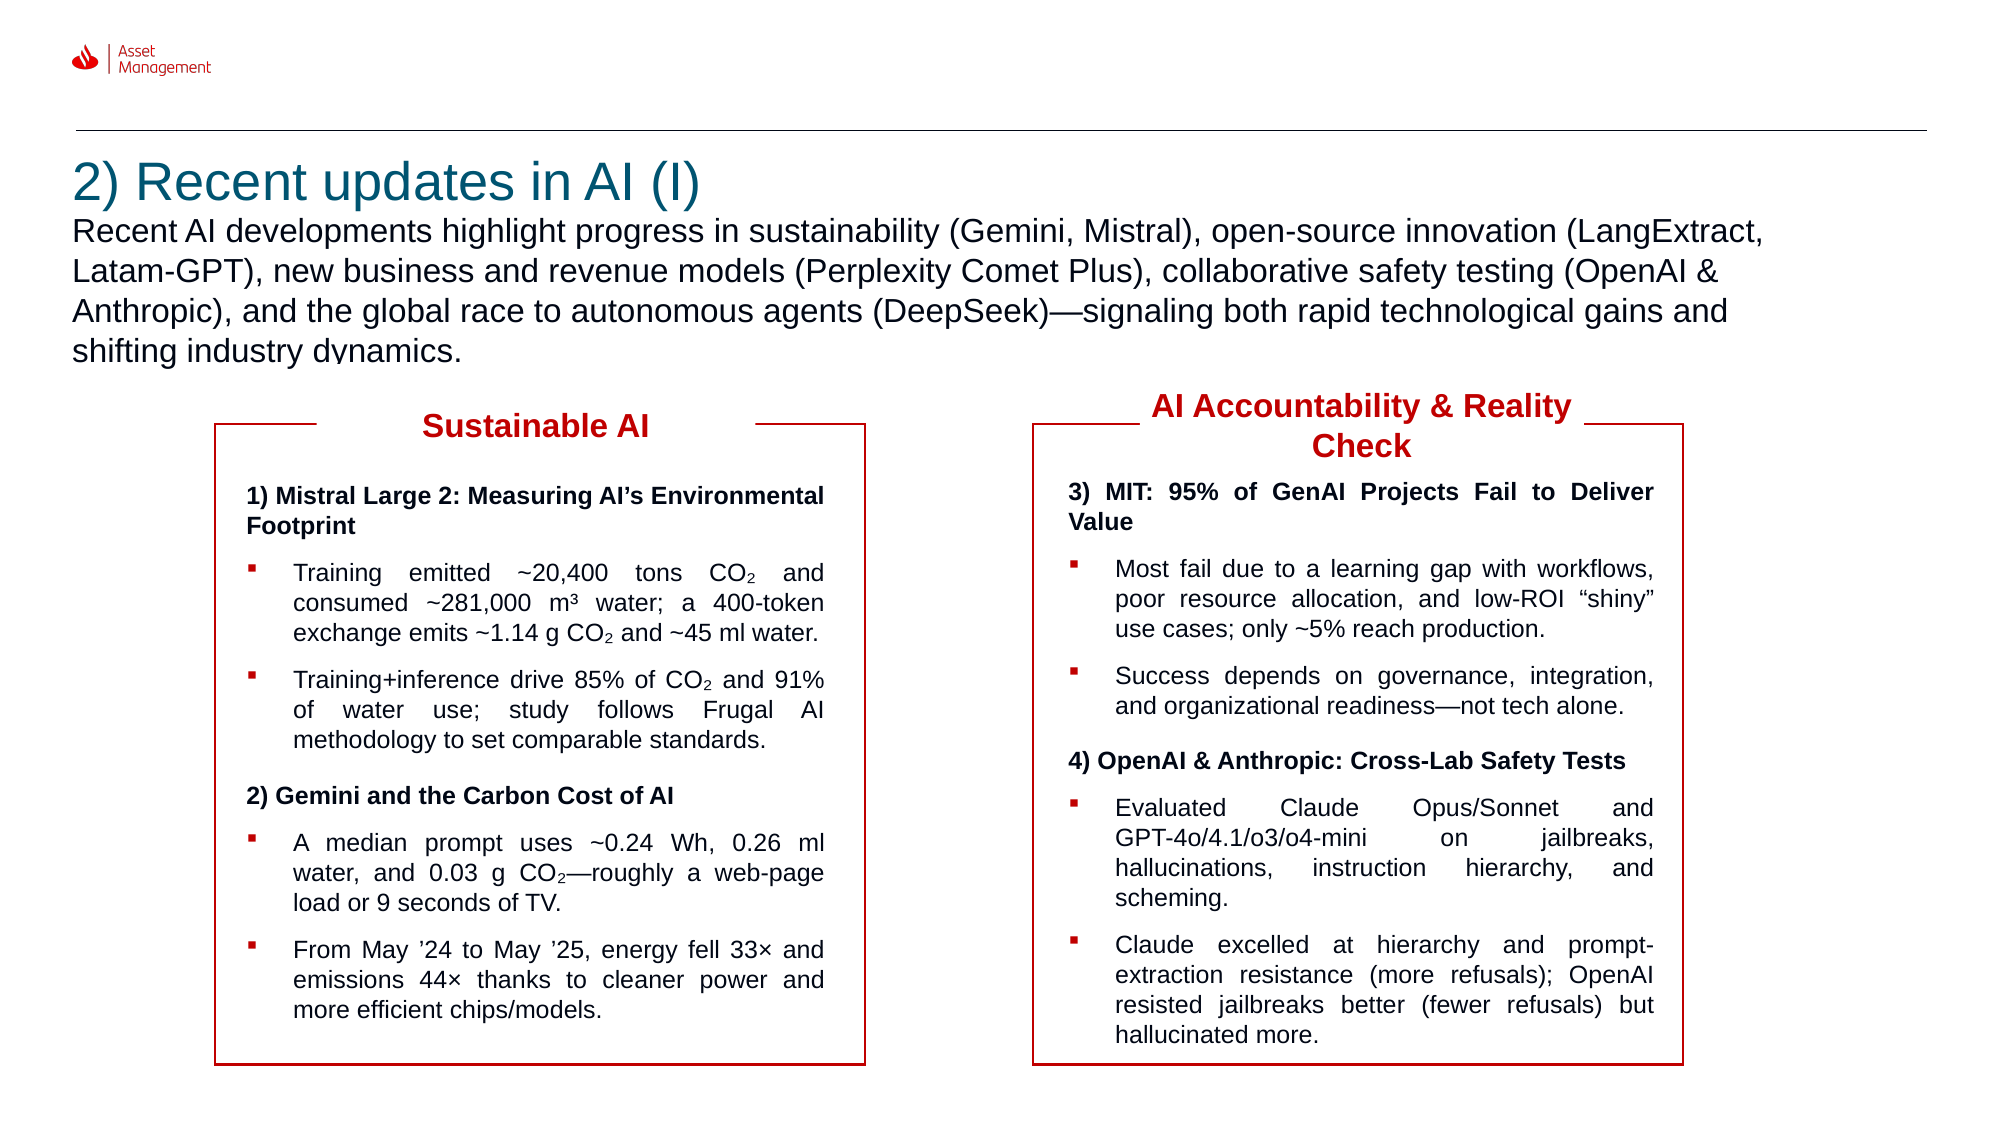

# 2) Recent updates in AI (I)
Recent AI developments highlight progress in sustainability (Gemini, Mistral), open-source innovation (LangExtract, Latam-GPT), new business and revenue models (Perplexity Comet Plus), collaborative safety testing (OpenAI & Anthropic), and the global race to autonomous agents (DeepSeek)—signaling both rapid technological gains and shifting industry dynamics.
AI Accountability & Reality Check

3) MIT: 95% of GenAI Projects Fail to Deliver Value
Most fail due to a learning gap with workflows, poor resource allocation, and low-ROI “shiny” use cases; only ~5% reach production.
Success depends on governance, integration, and organizational readiness—not tech alone.
Sustainable AI

1) Mistral Large 2: Measuring AI’s Environmental Footprint
Training emitted ~20,400 tons CO₂ and consumed ~281,000 m³ water; a 400-token exchange emits ~1.14 g CO₂ and ~45 ml water.
Training+inference drive 85% of CO₂ and 91% of water use; study follows Frugal AI methodology to set comparable standards.
2) Gemini and the Carbon Cost of AI
A median prompt uses ~0.24 Wh, 0.26 ml water, and 0.03 g CO₂—roughly a web-page load or 9 seconds of TV.
From May ’24 to May ’25, energy fell 33× and emissions 44× thanks to cleaner power and more efficient chips/models.
4) OpenAI & Anthropic: Cross-Lab Safety Tests
Evaluated Claude Opus/Sonnet and GPT-4o/4.1/o3/o4-mini on jailbreaks, hallucinations, instruction hierarchy, and scheming.
Claude excelled at hierarchy and prompt-extraction resistance (more refusals); OpenAI resisted jailbreaks better (fewer refusals) but hallucinated more.